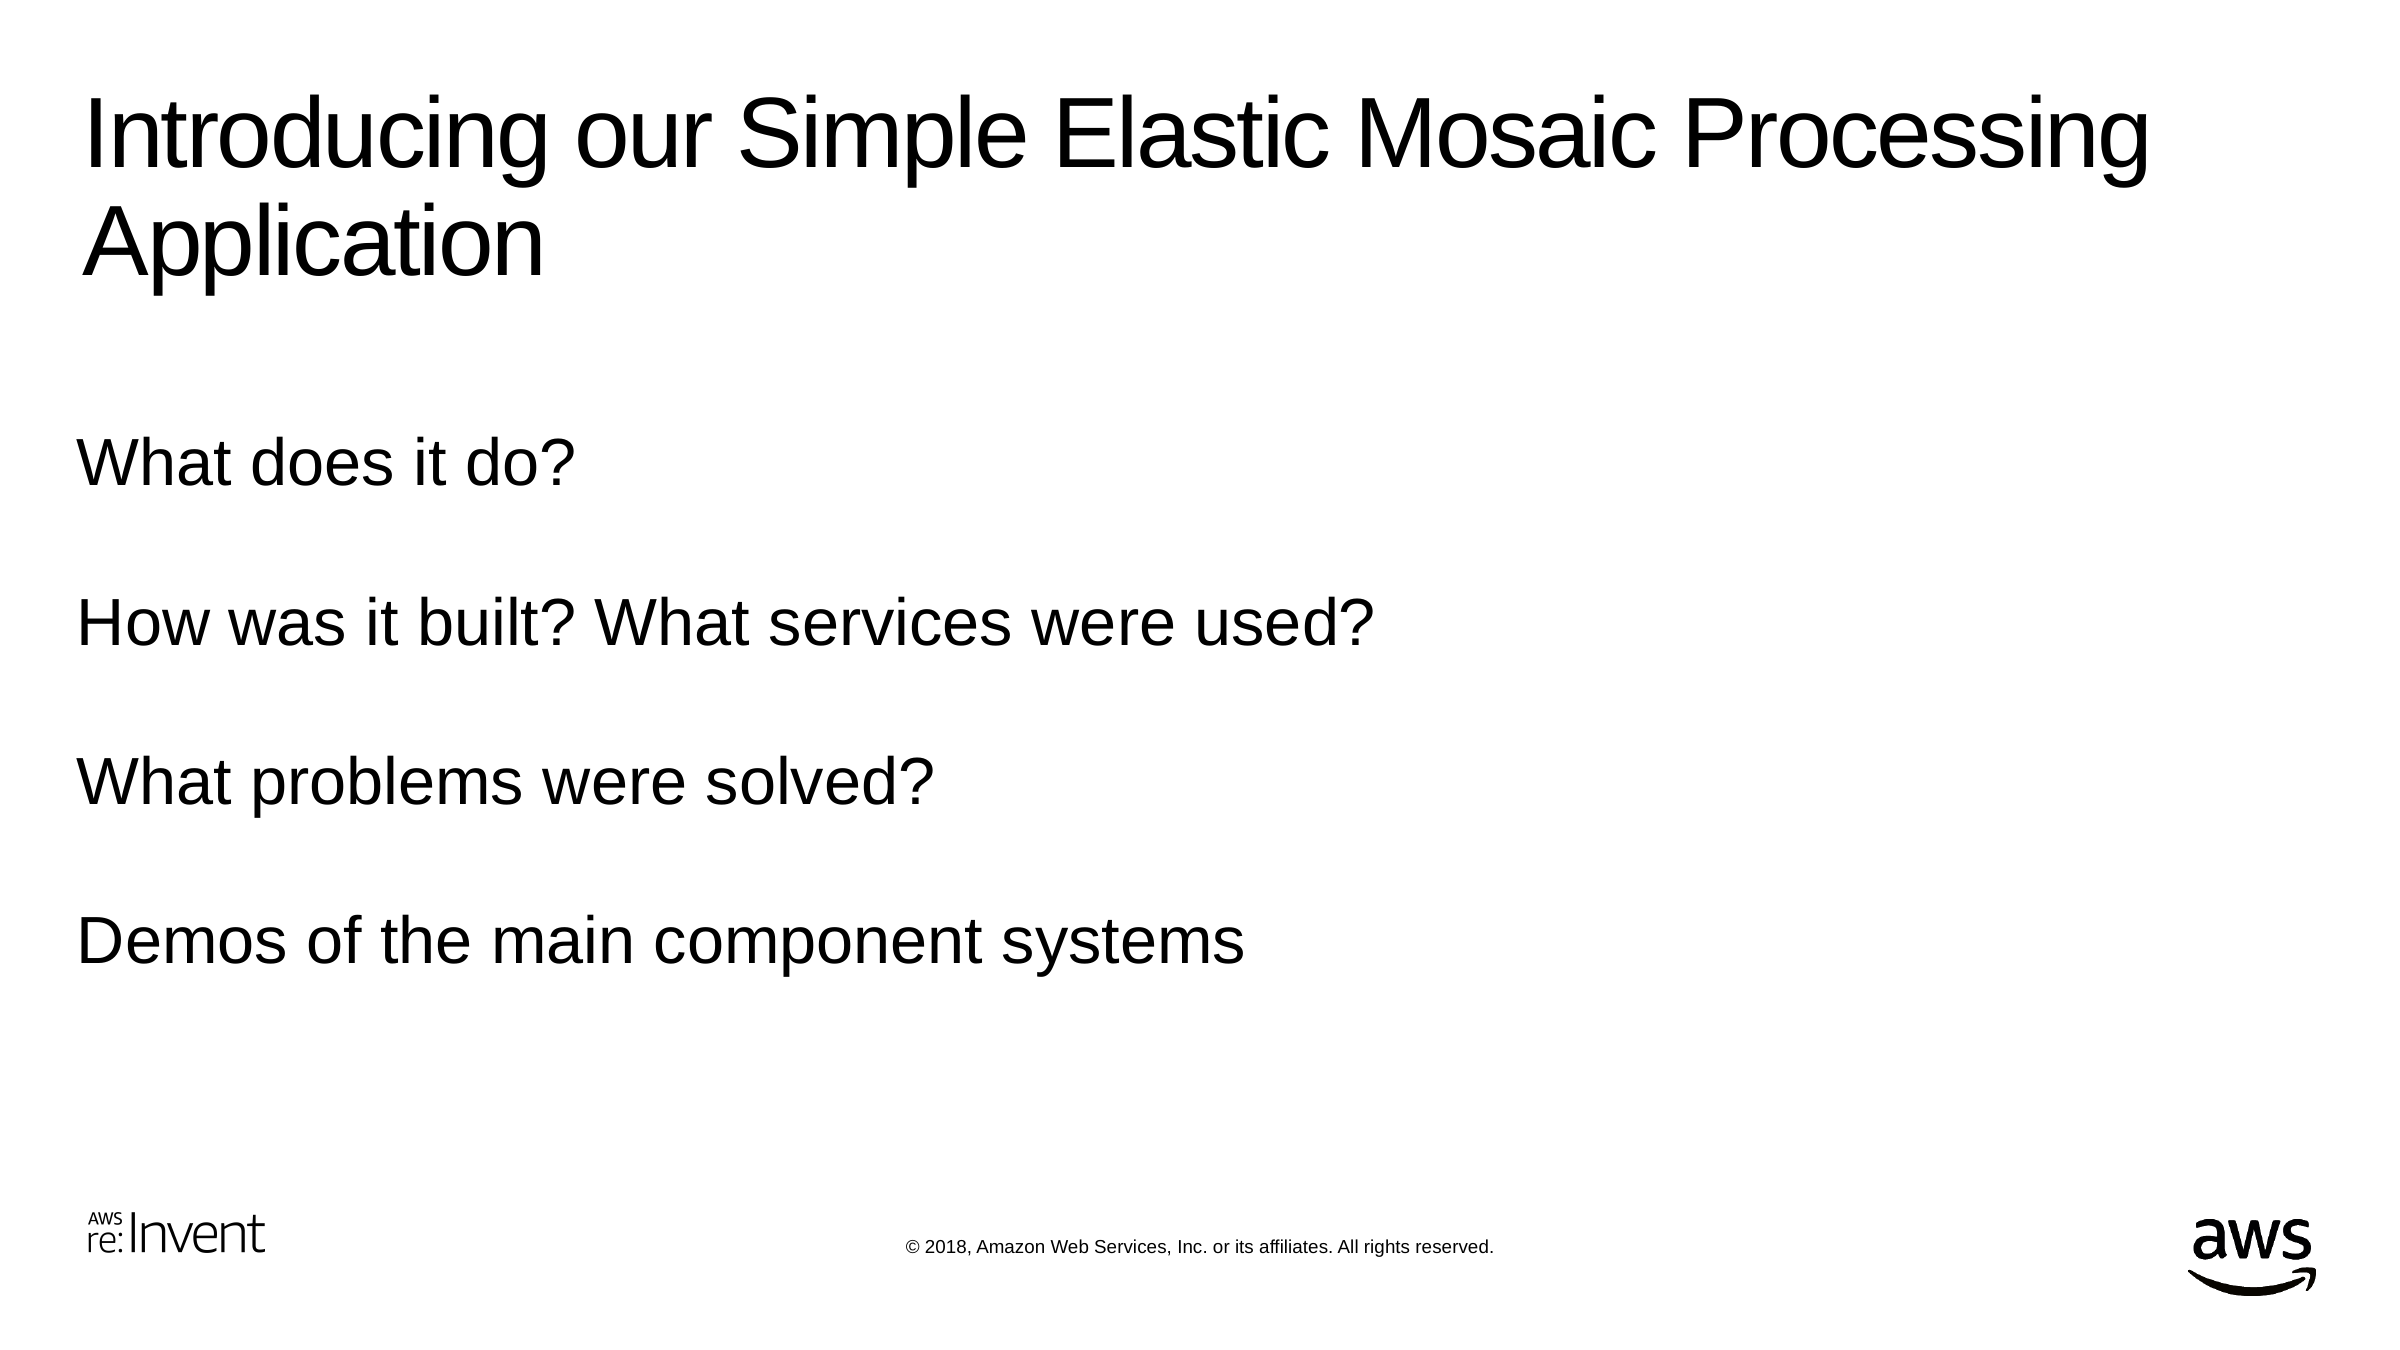

# Introducing our Simple Elastic Mosaic Processing Application
What does it do?
How was it built? What services were used?
What problems were solved?
Demos of the main component systems